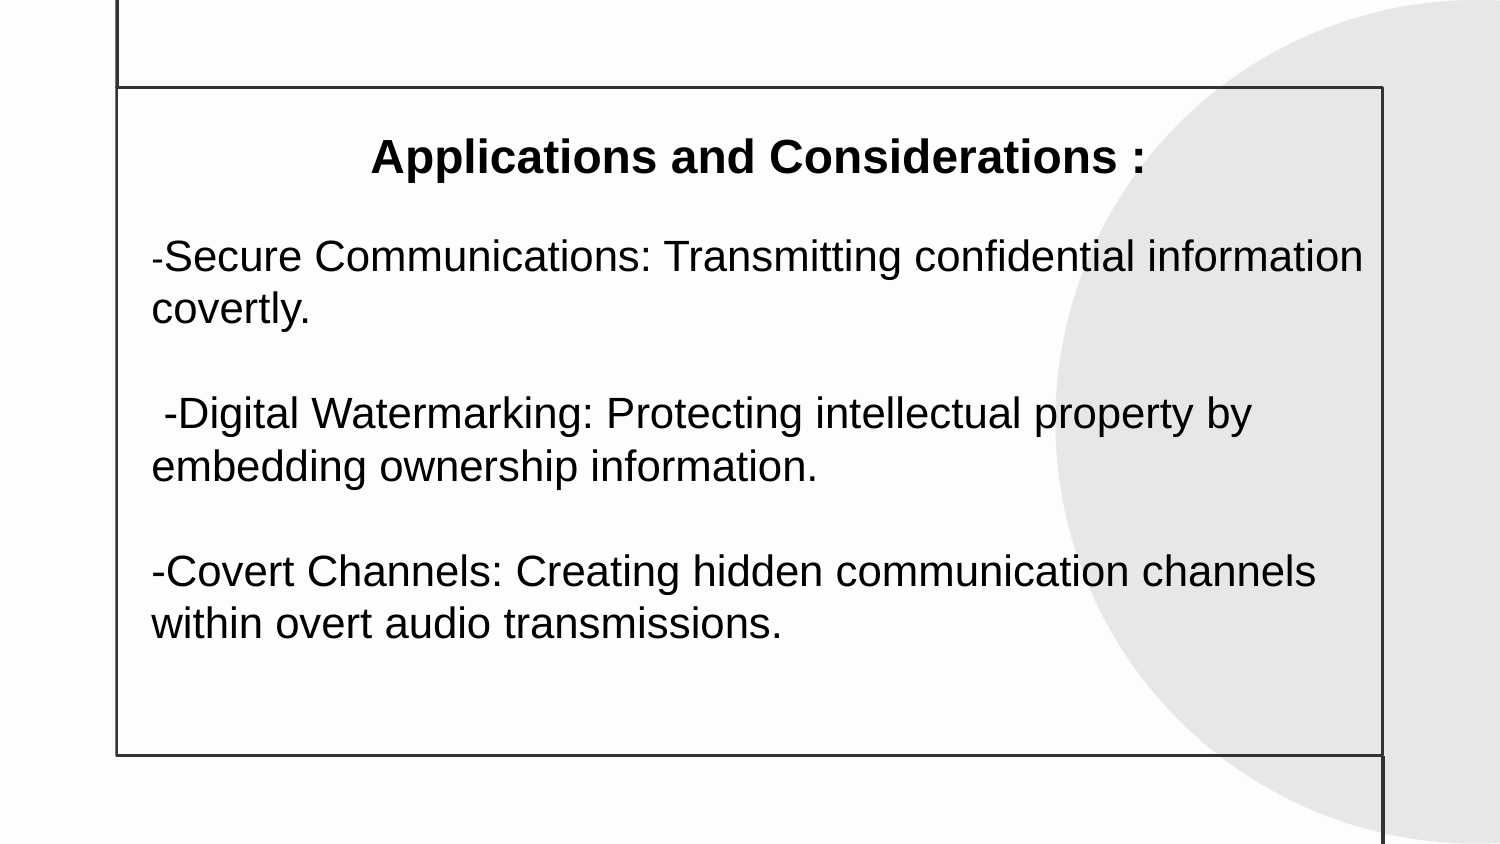

Applications and Considerations :

-Secure Communications: Transmitting confidential information covertly.

 -Digital Watermarking: Protecting intellectual property by embedding ownership information.

-Covert Channels: Creating hidden communication channels within overt audio transmissions.